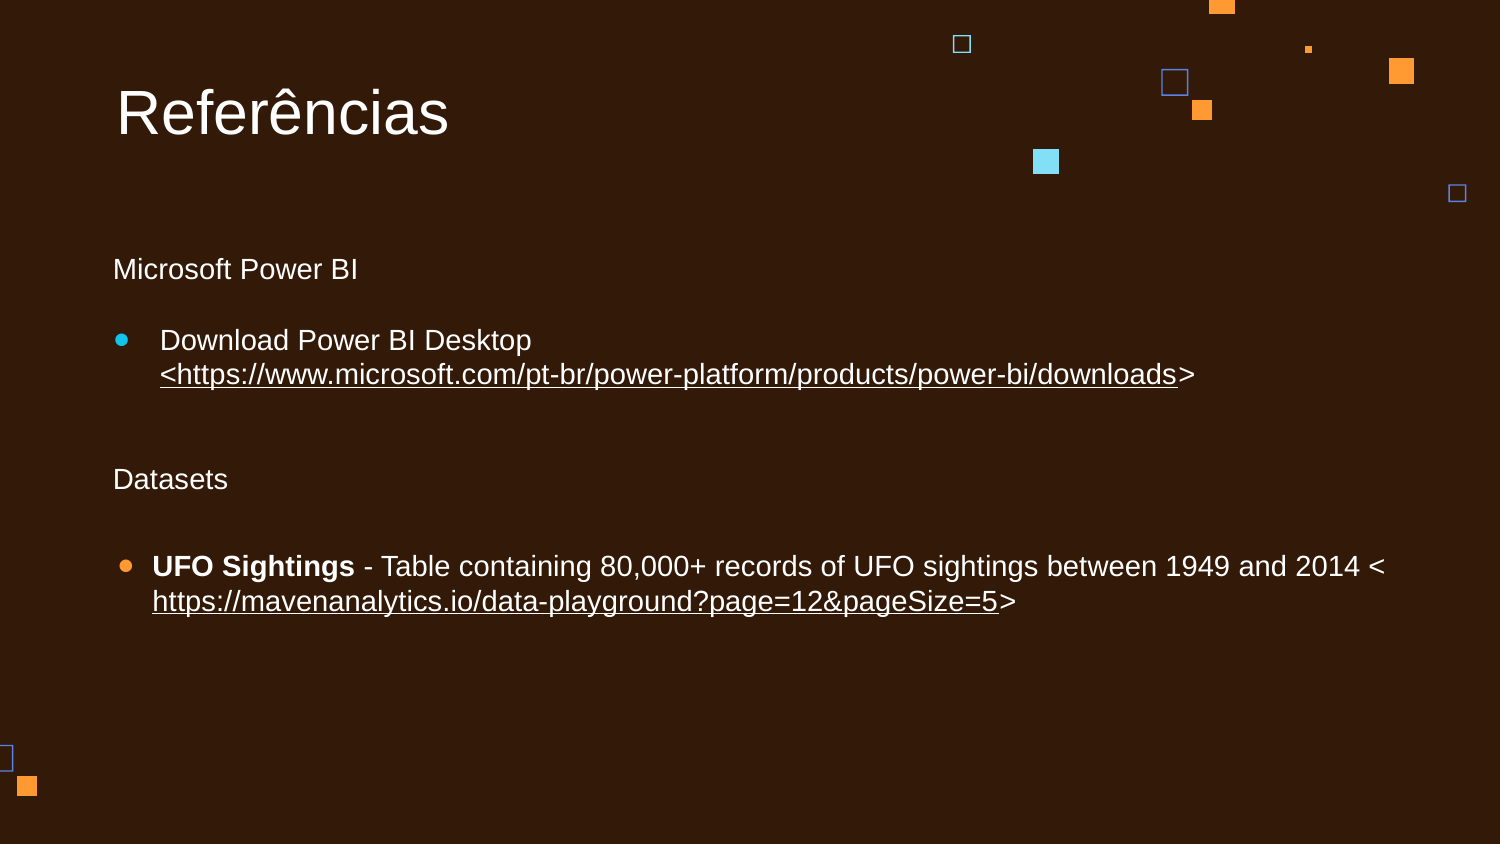

# Referências
Microsoft Power BI

Download Power BI Desktop <https://www.microsoft.com/pt-br/power-platform/products/power-bi/downloads>

Datasets

UFO Sightings - Table containing 80,000+ records of UFO sightings between 1949 and 2014 <https://mavenanalytics.io/data-playground?page=12&pageSize=5>